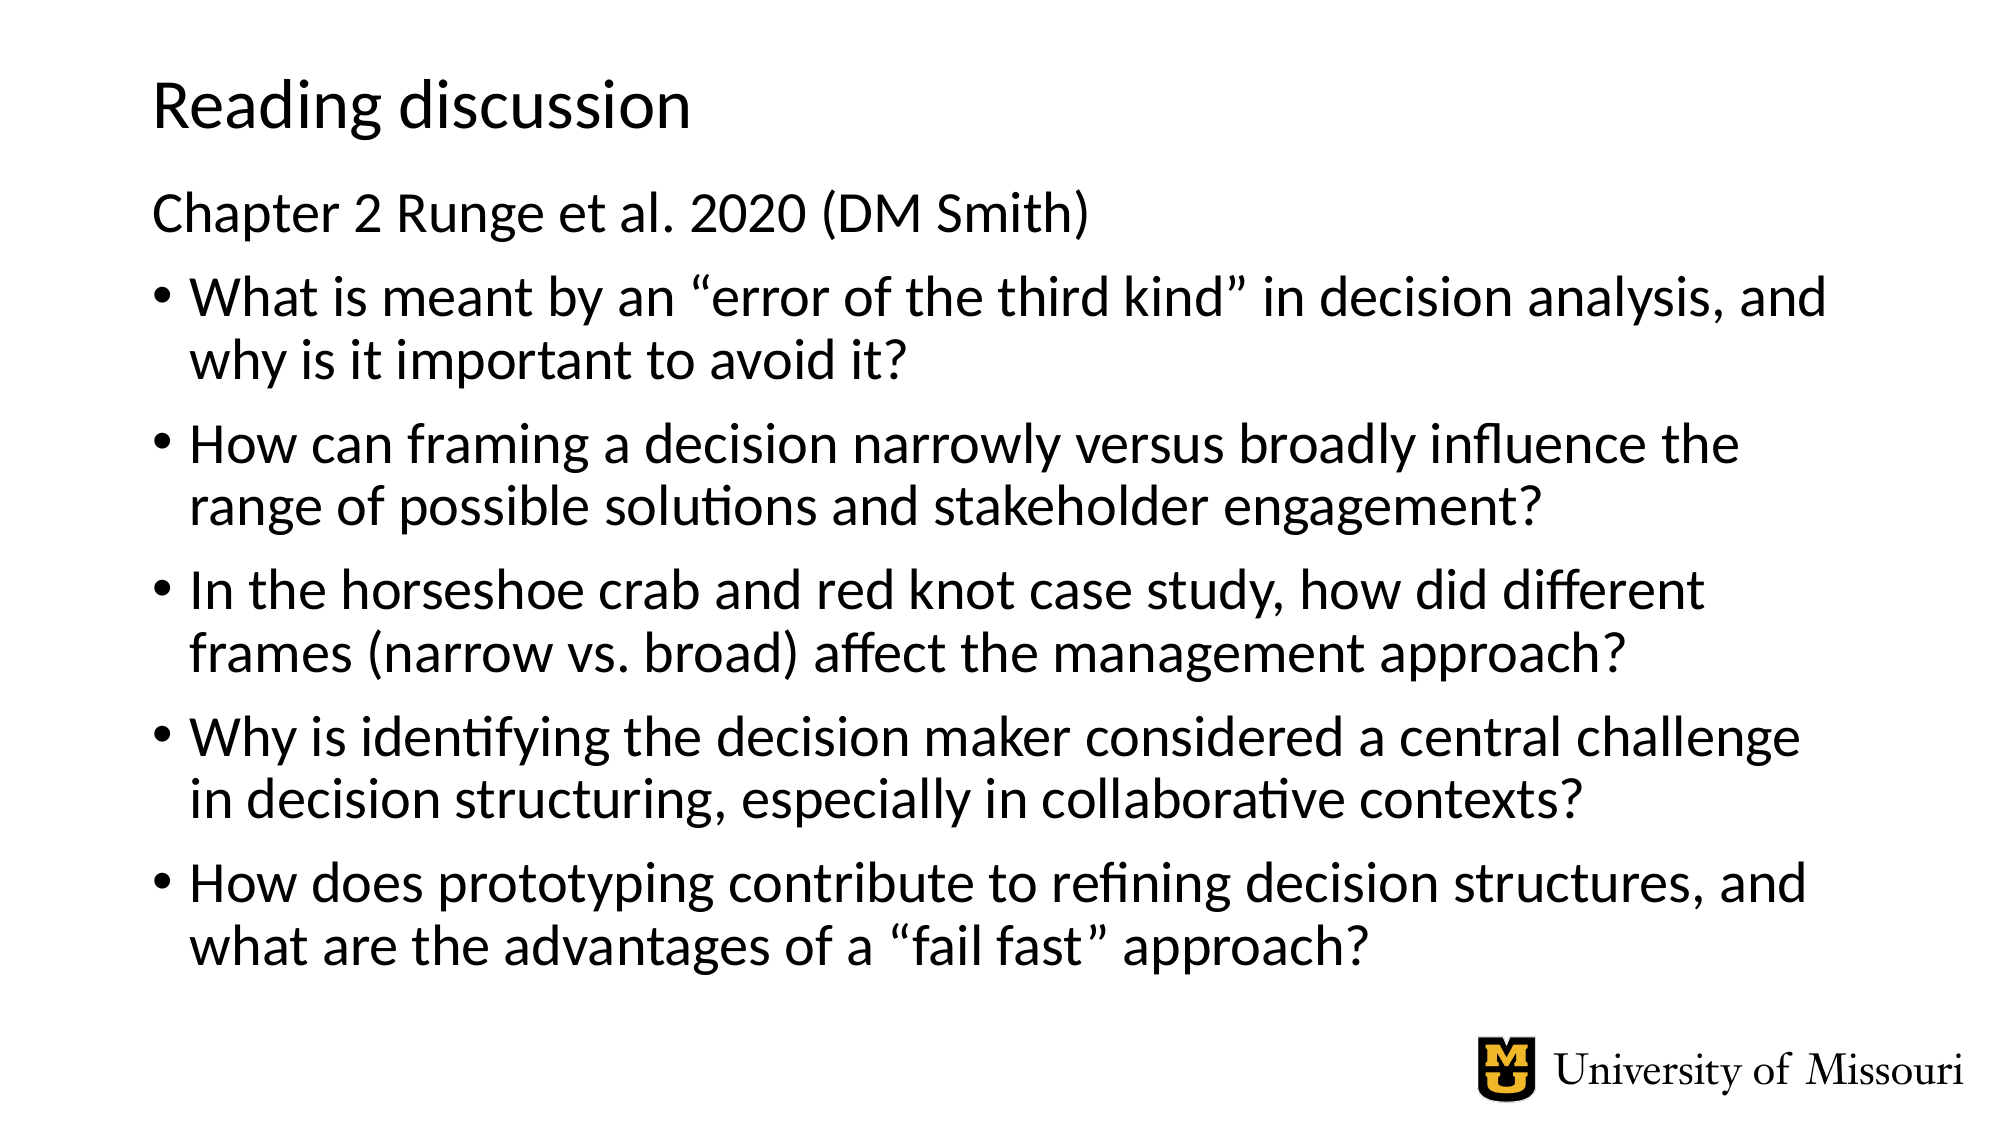

# Reading discussion
Chapter 2 Runge et al. 2020 (DM Smith)
What is meant by an “error of the third kind” in decision analysis, and why is it important to avoid it?
How can framing a decision narrowly versus broadly influence the range of possible solutions and stakeholder engagement?
In the horseshoe crab and red knot case study, how did different frames (narrow vs. broad) affect the management approach?
Why is identifying the decision maker considered a central challenge in decision structuring, especially in collaborative contexts?
How does prototyping contribute to refining decision structures, and what are the advantages of a “fail fast” approach?